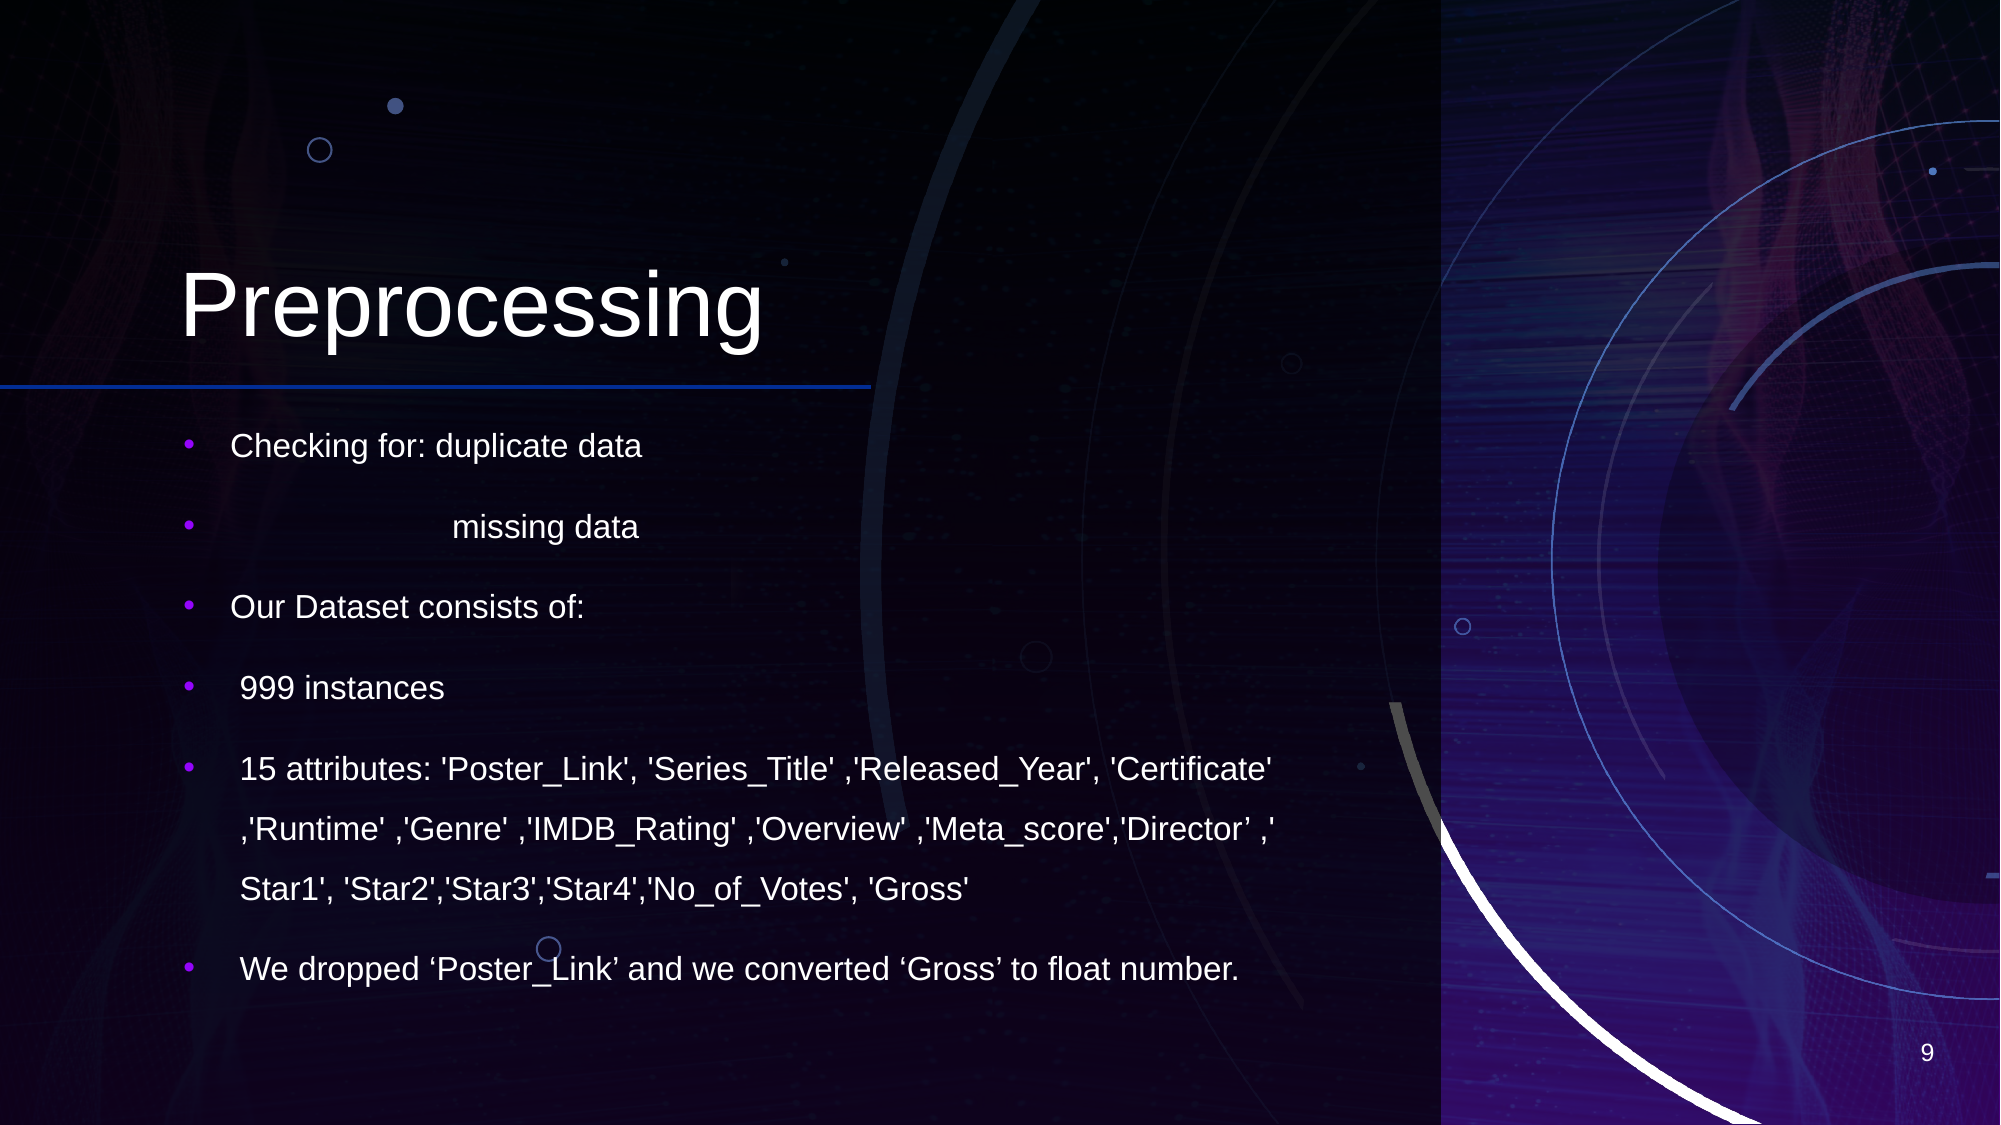

# Preprocessing
Checking for: duplicate data
                        missing data
Our Dataset consists of:
999 instances
15 attributes: 'Poster_Link', 'Series_Title' ,'Released_Year', 'Certificate' ,'Runtime' ,'Genre' ,'IMDB_Rating' ,'Overview' ,'Meta_score','Director’ ,'Star1', 'Star2','Star3','Star4','No_of_Votes', 'Gross'
We dropped ‘Poster_Link’ and we converted ‘Gross’ to float number.
9